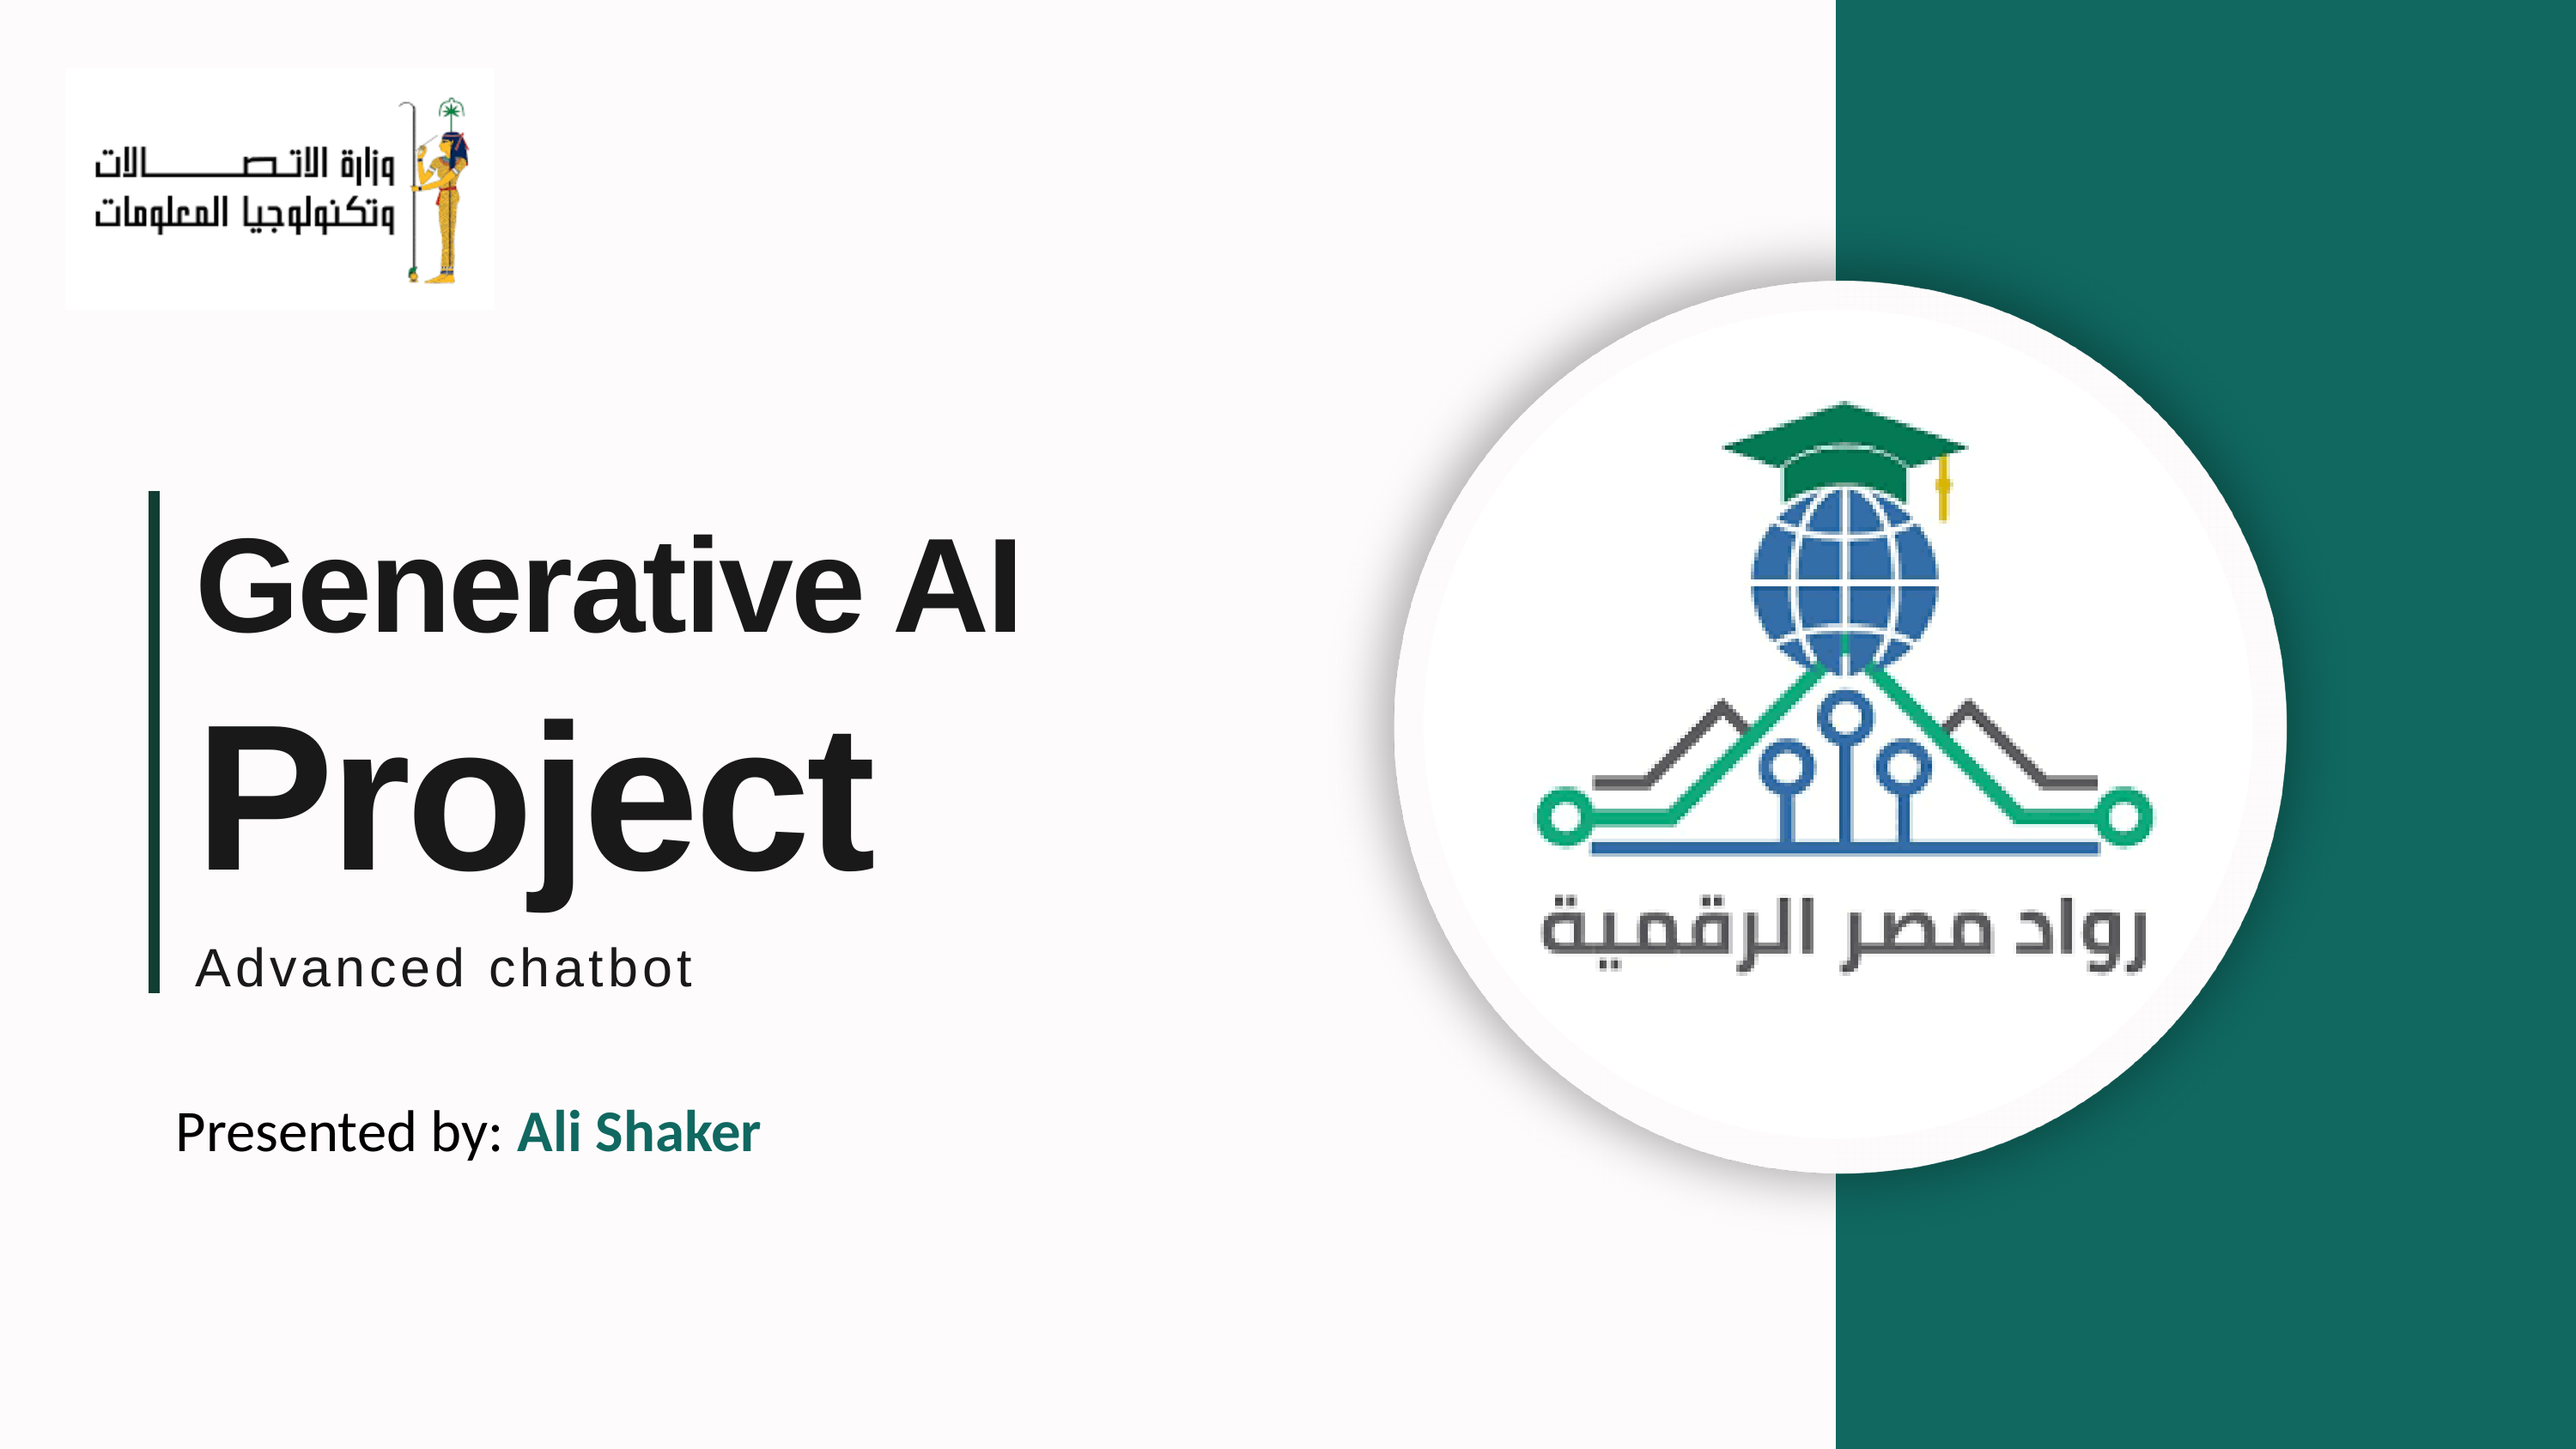

Generative AI

Project
Advanced chatbot
Presented by: Ali Shaker